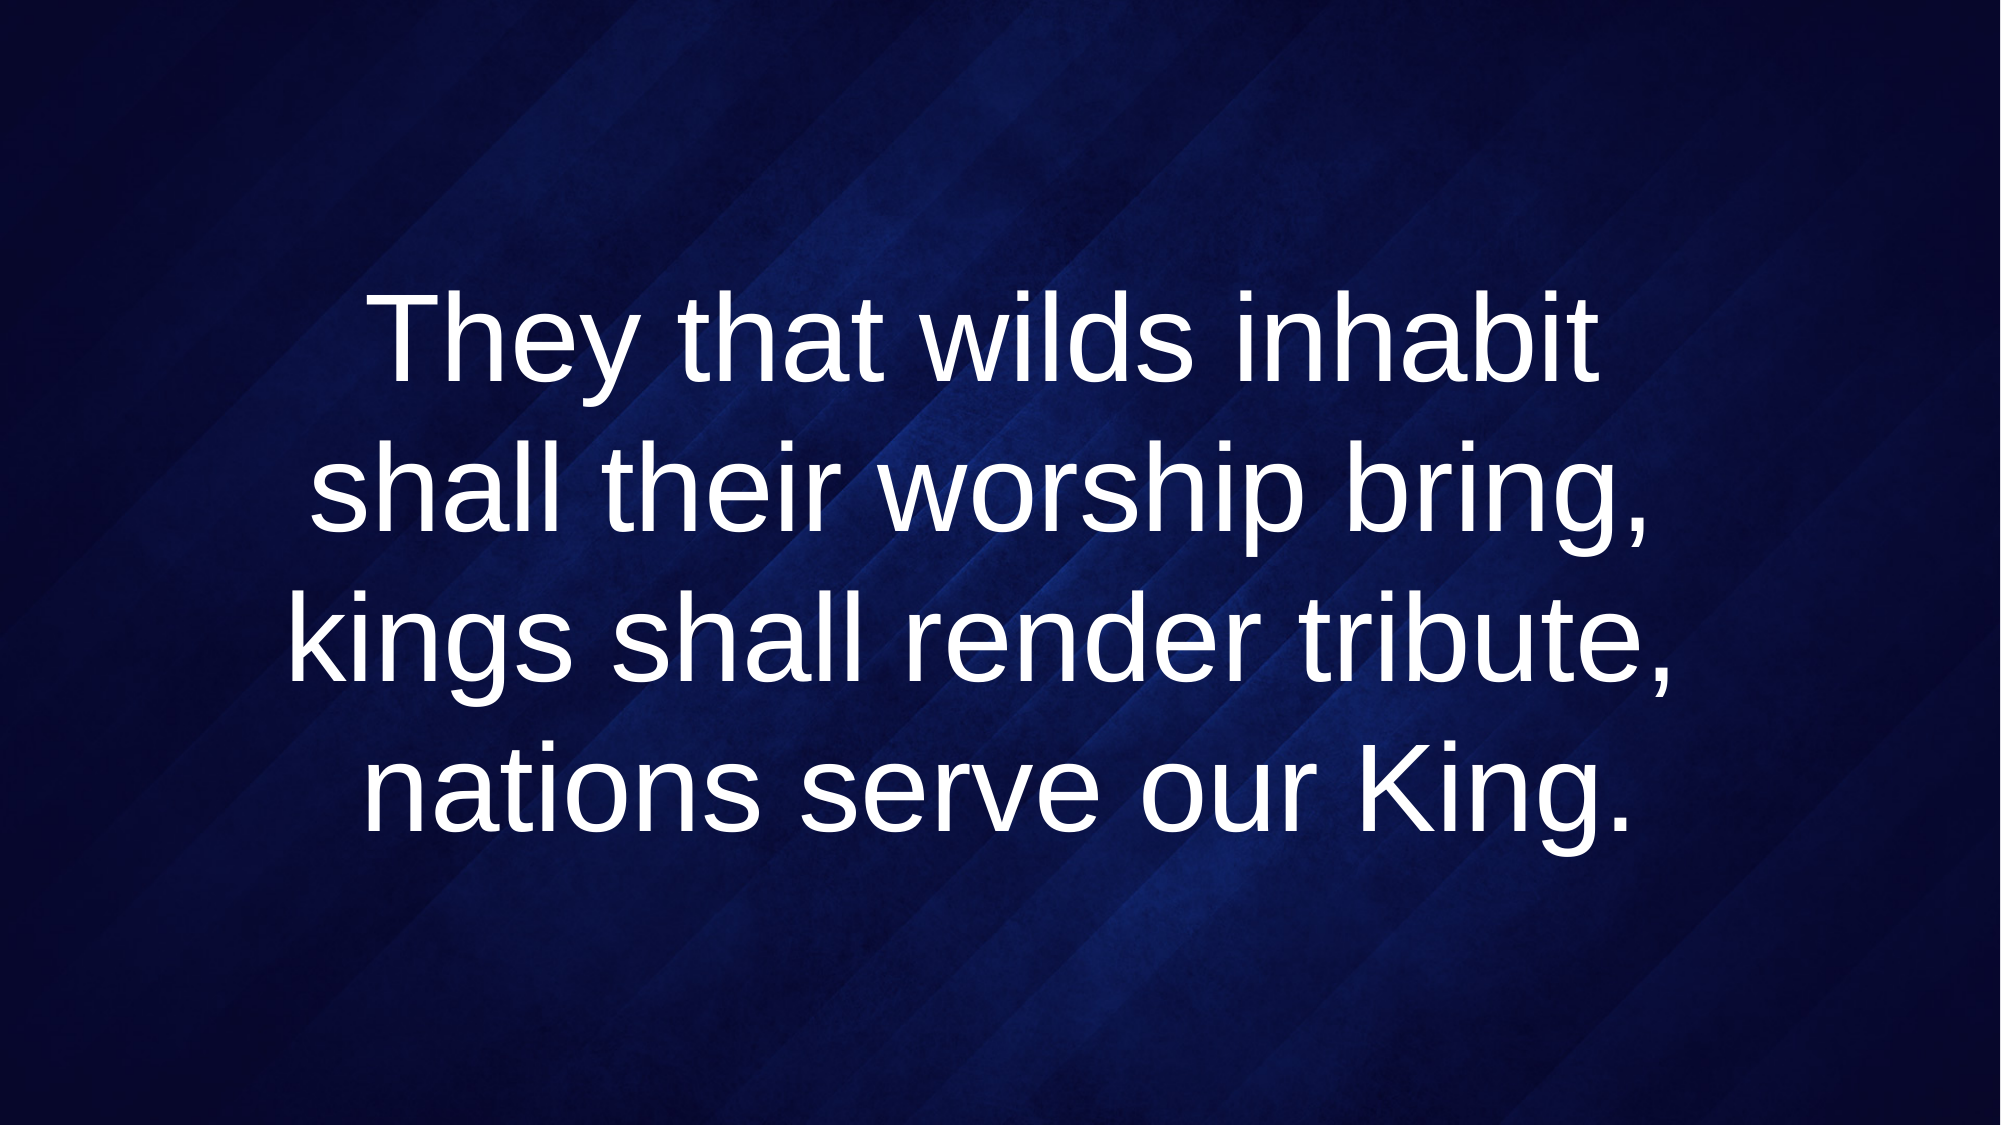

# They that wilds inhabit shall their worship bring, kings shall render tribute, nations serve our King.